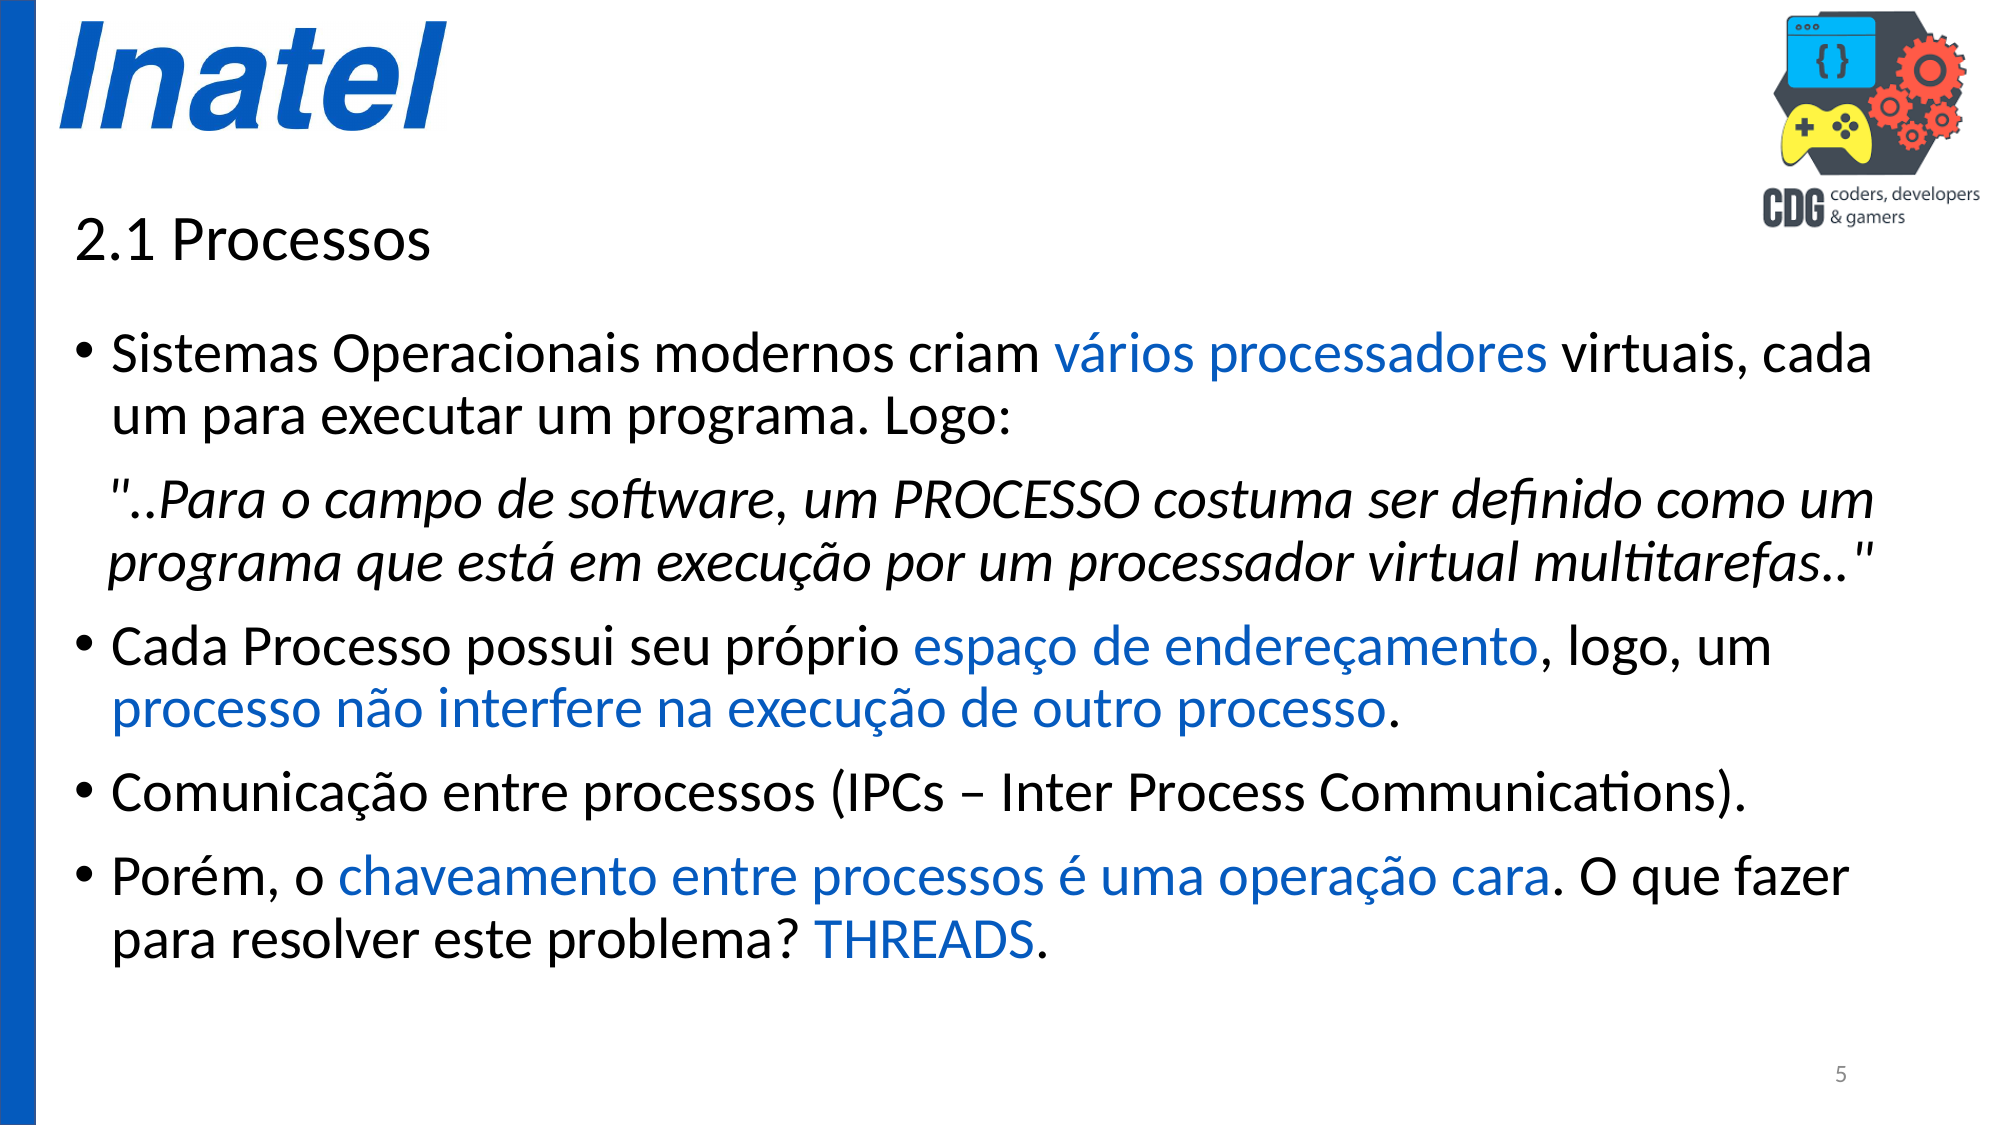

# 2.1 Processos
Sistemas Operacionais modernos criam vários processadores virtuais, cada um para executar um programa. Logo:
"..Para o campo de software, um PROCESSO costuma ser definido como um programa que está em execução por um processador virtual multitarefas.."
Cada Processo possui seu próprio espaço de endereçamento, logo, um processo não interfere na execução de outro processo.
Comunicação entre processos (IPCs – Inter Process Communications).
Porém, o chaveamento entre processos é uma operação cara. O que fazer para resolver este problema? THREADS.

5